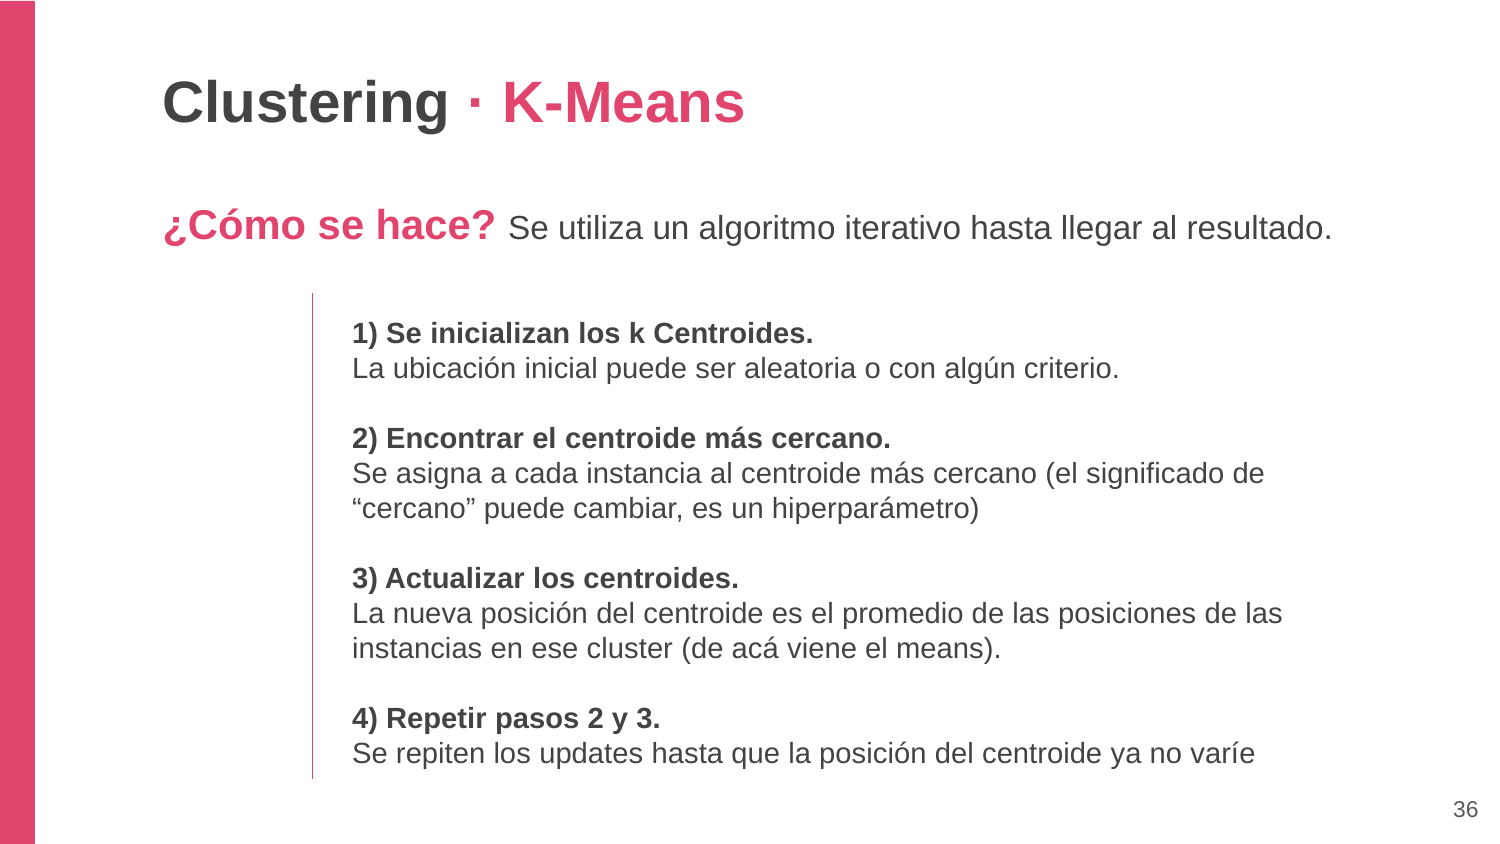

Clustering · K-Means
¿Cómo se hace? Se utiliza un algoritmo iterativo hasta llegar al resultado.
1) Se inicializan los k Centroides.
La ubicación inicial puede ser aleatoria o con algún criterio.

2) Encontrar el centroide más cercano.
Se asigna a cada instancia al centroide más cercano (el significado de “cercano” puede cambiar, es un hiperparámetro)

3) Actualizar los centroides.
La nueva posición del centroide es el promedio de las posiciones de las instancias en ese cluster (de acá viene el means).

4) Repetir pasos 2 y 3.
Se repiten los updates hasta que la posición del centroide ya no varíe
36